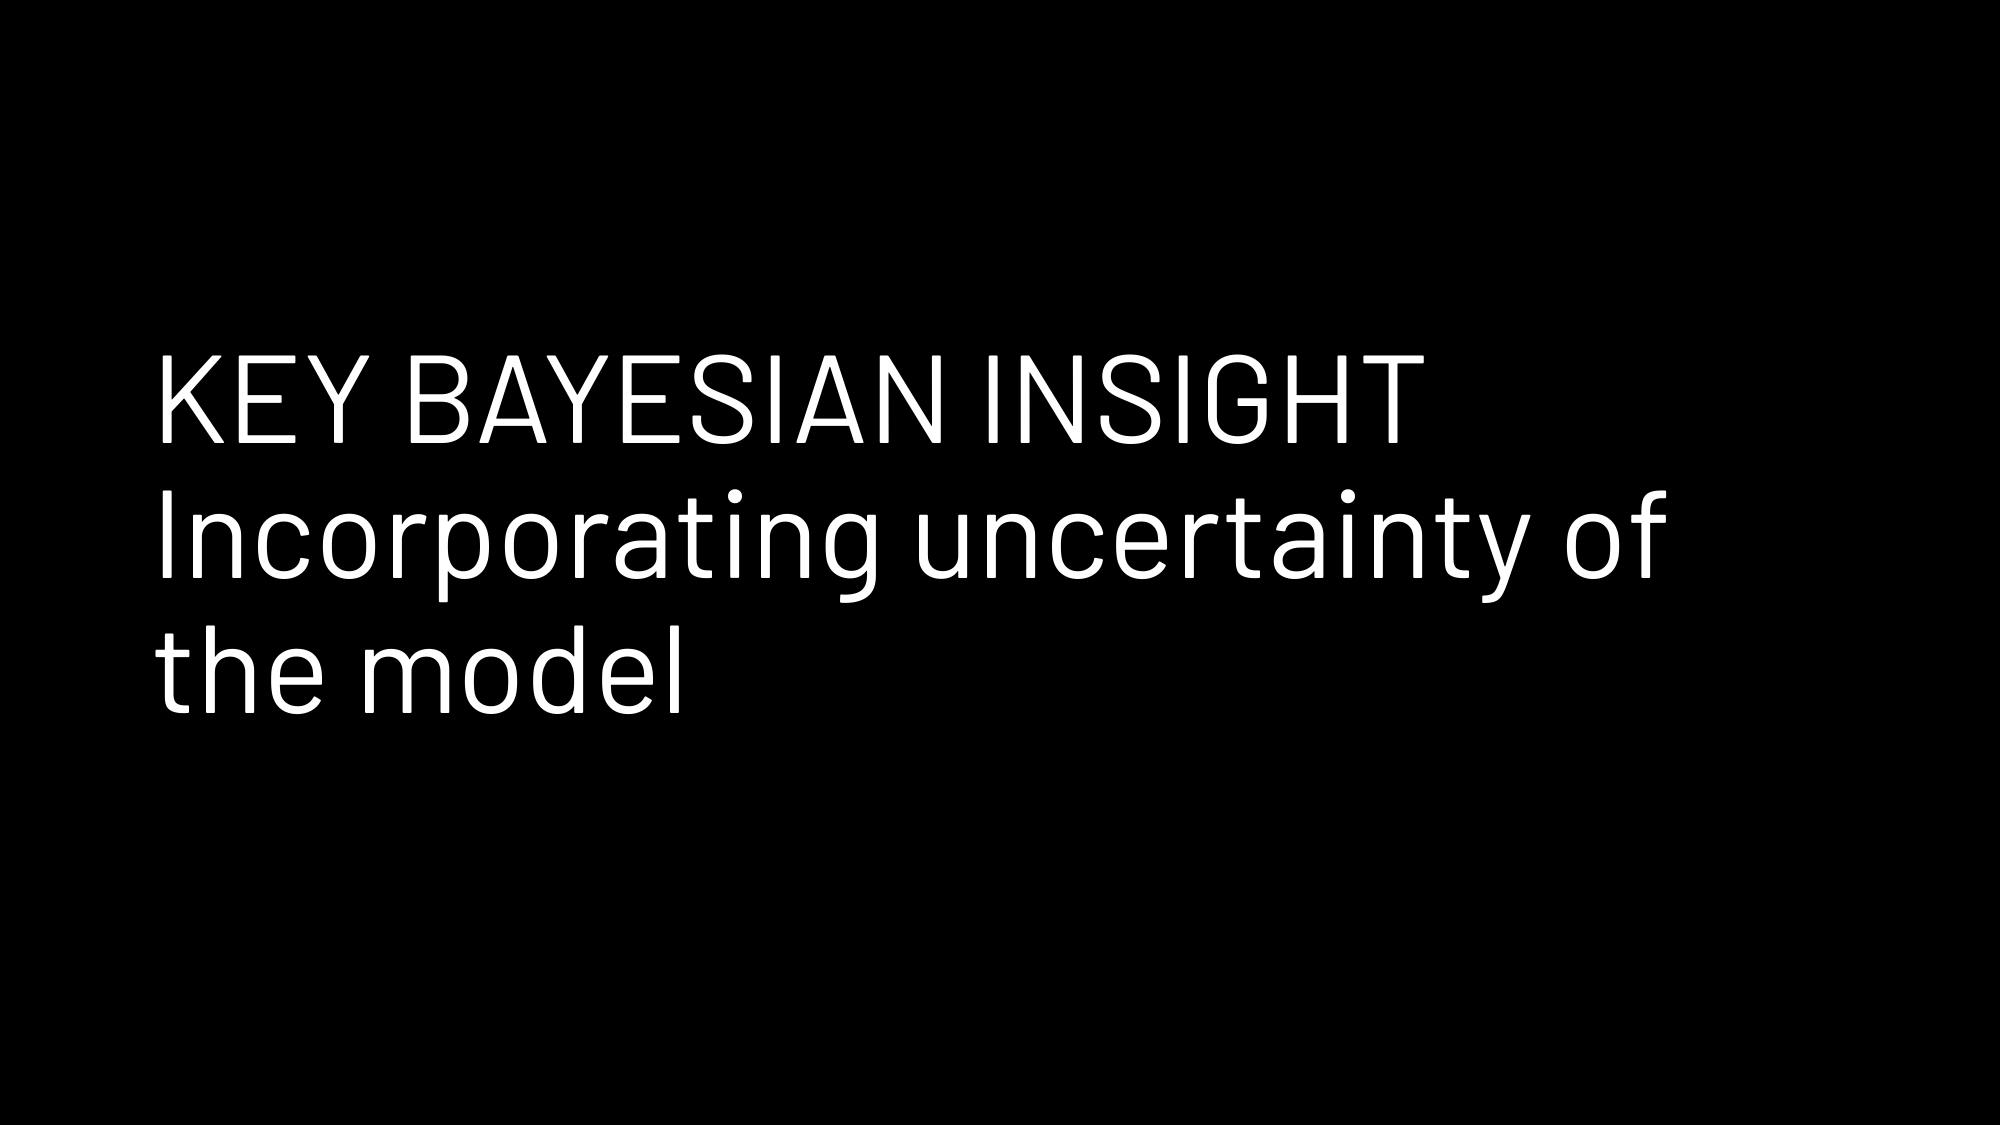

# KEY BAYESIAN INSIGHT Incorporating uncertainty of the model